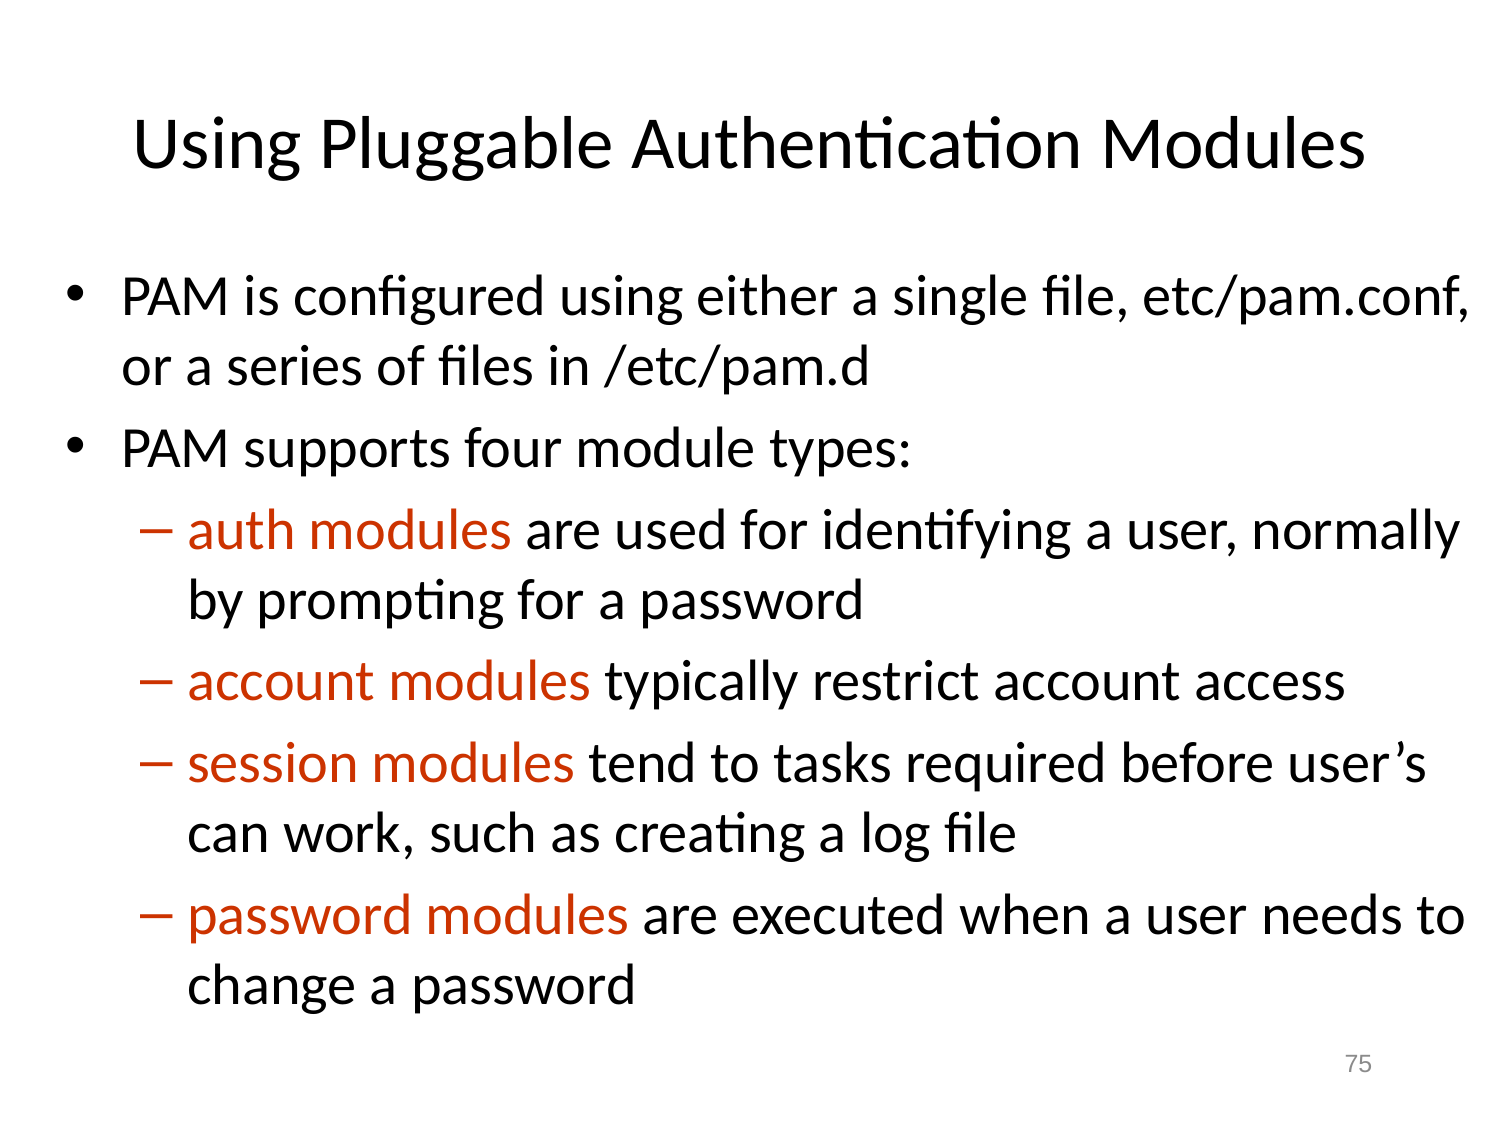

# Using Pluggable Authentication Modules
PAM is configured using either a single file, etc/pam.conf, or a series of files in /etc/pam.d
PAM supports four module types:
auth modules are used for identifying a user, normally by prompting for a password
account modules typically restrict account access
session modules tend to tasks required before user’s can work, such as creating a log file
password modules are executed when a user needs to change a password

75